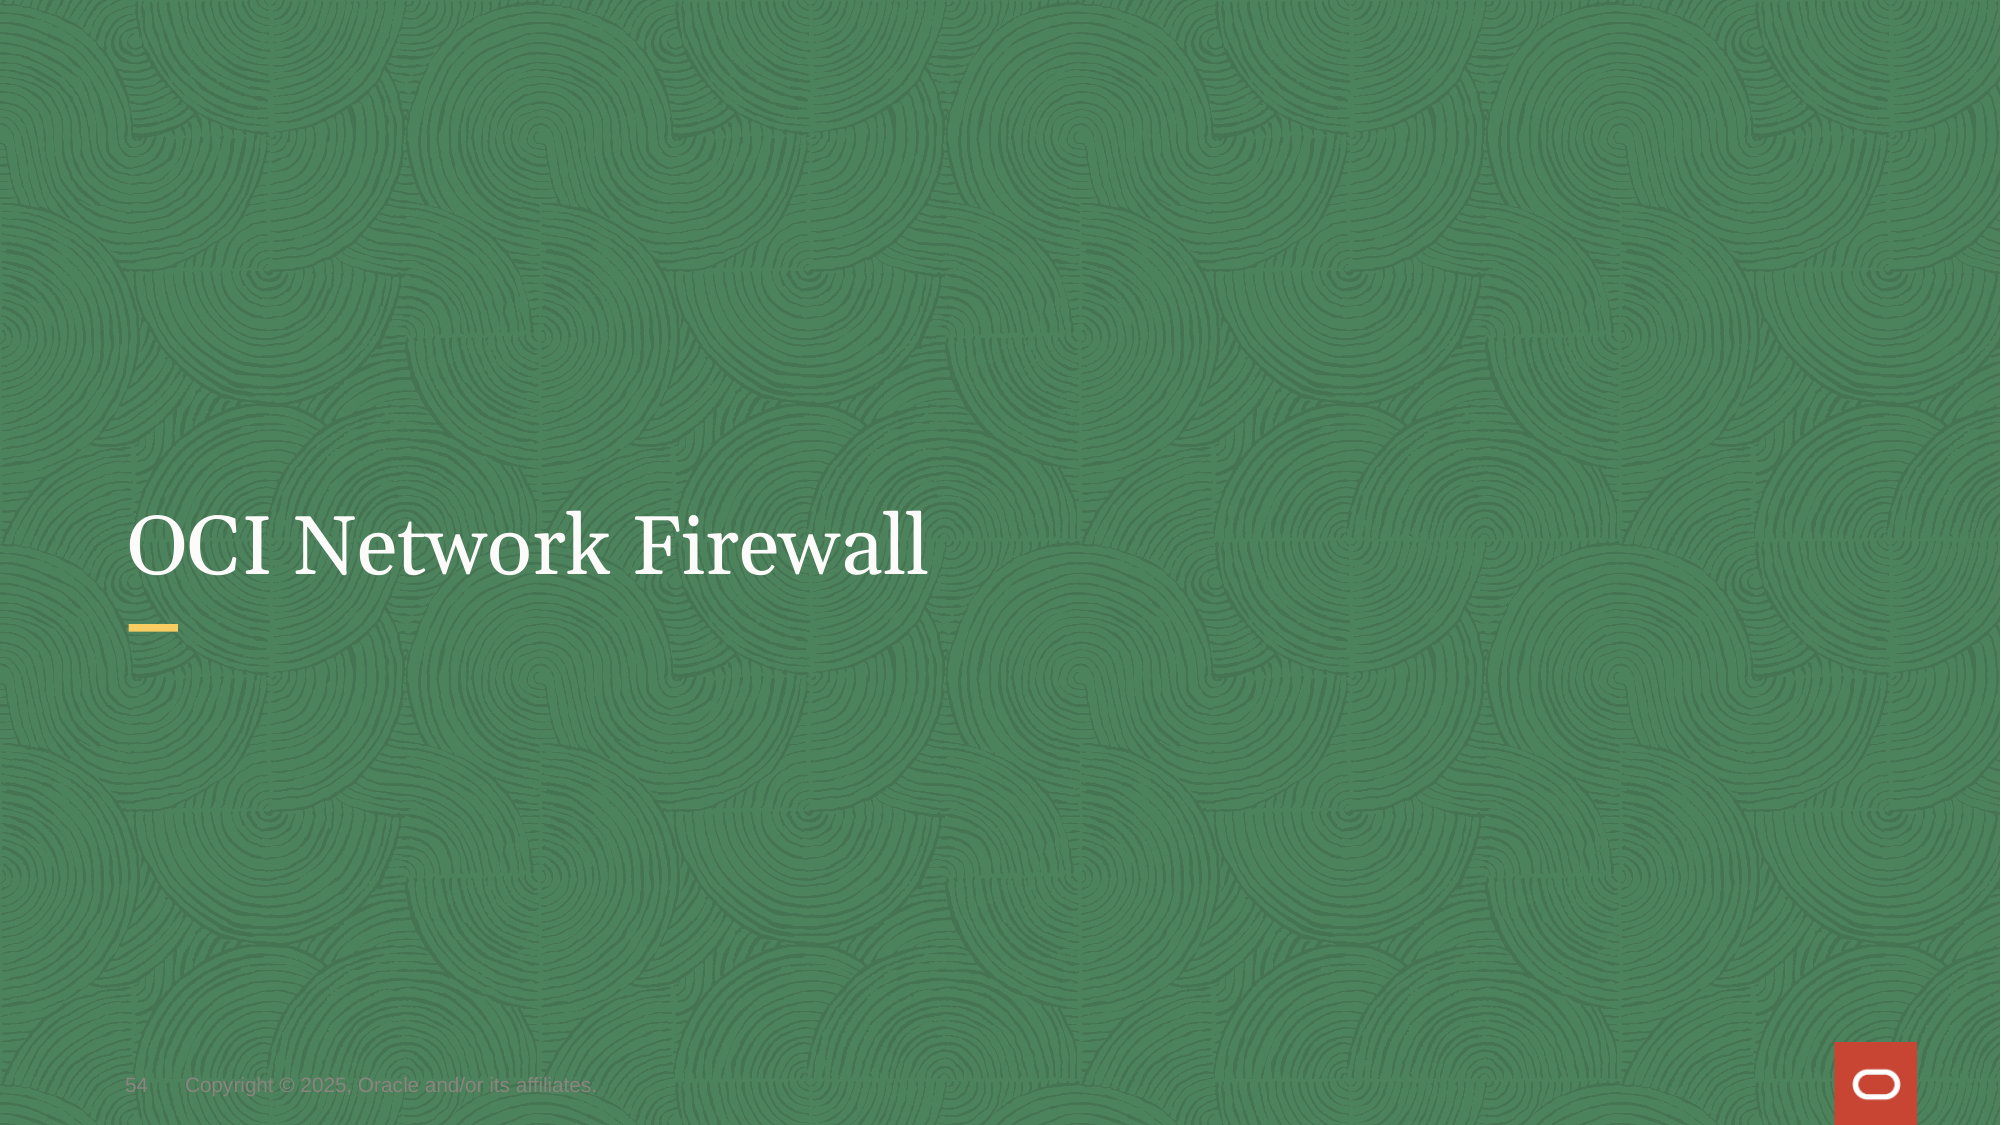

# OCI Network Firewall
54
Copyright © 2025, Oracle and/or its affiliates.